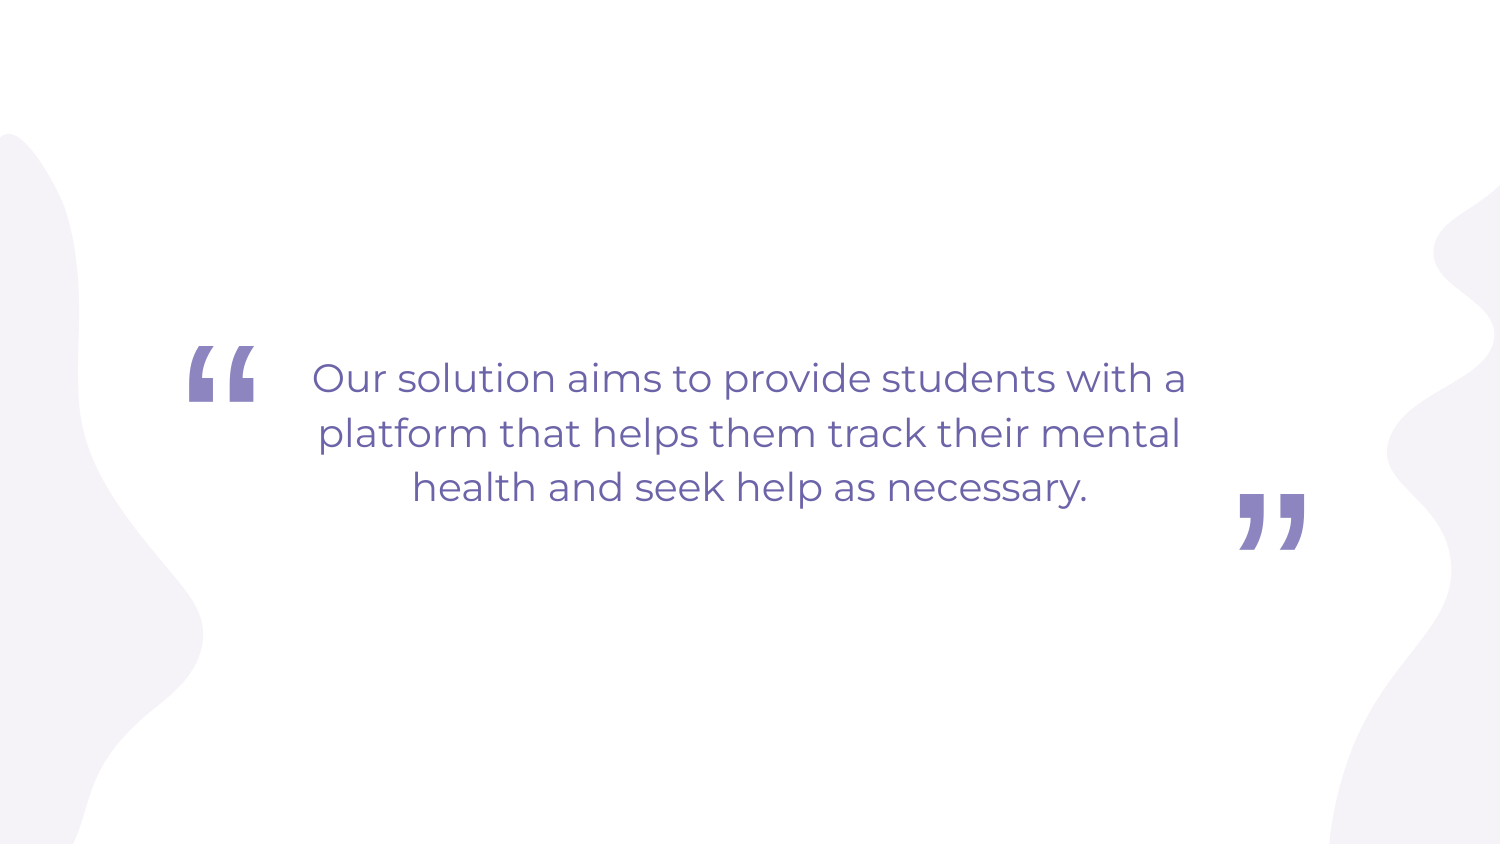

“
Our solution aims to provide students with a platform that helps them track their mental health and seek help as necessary.
”